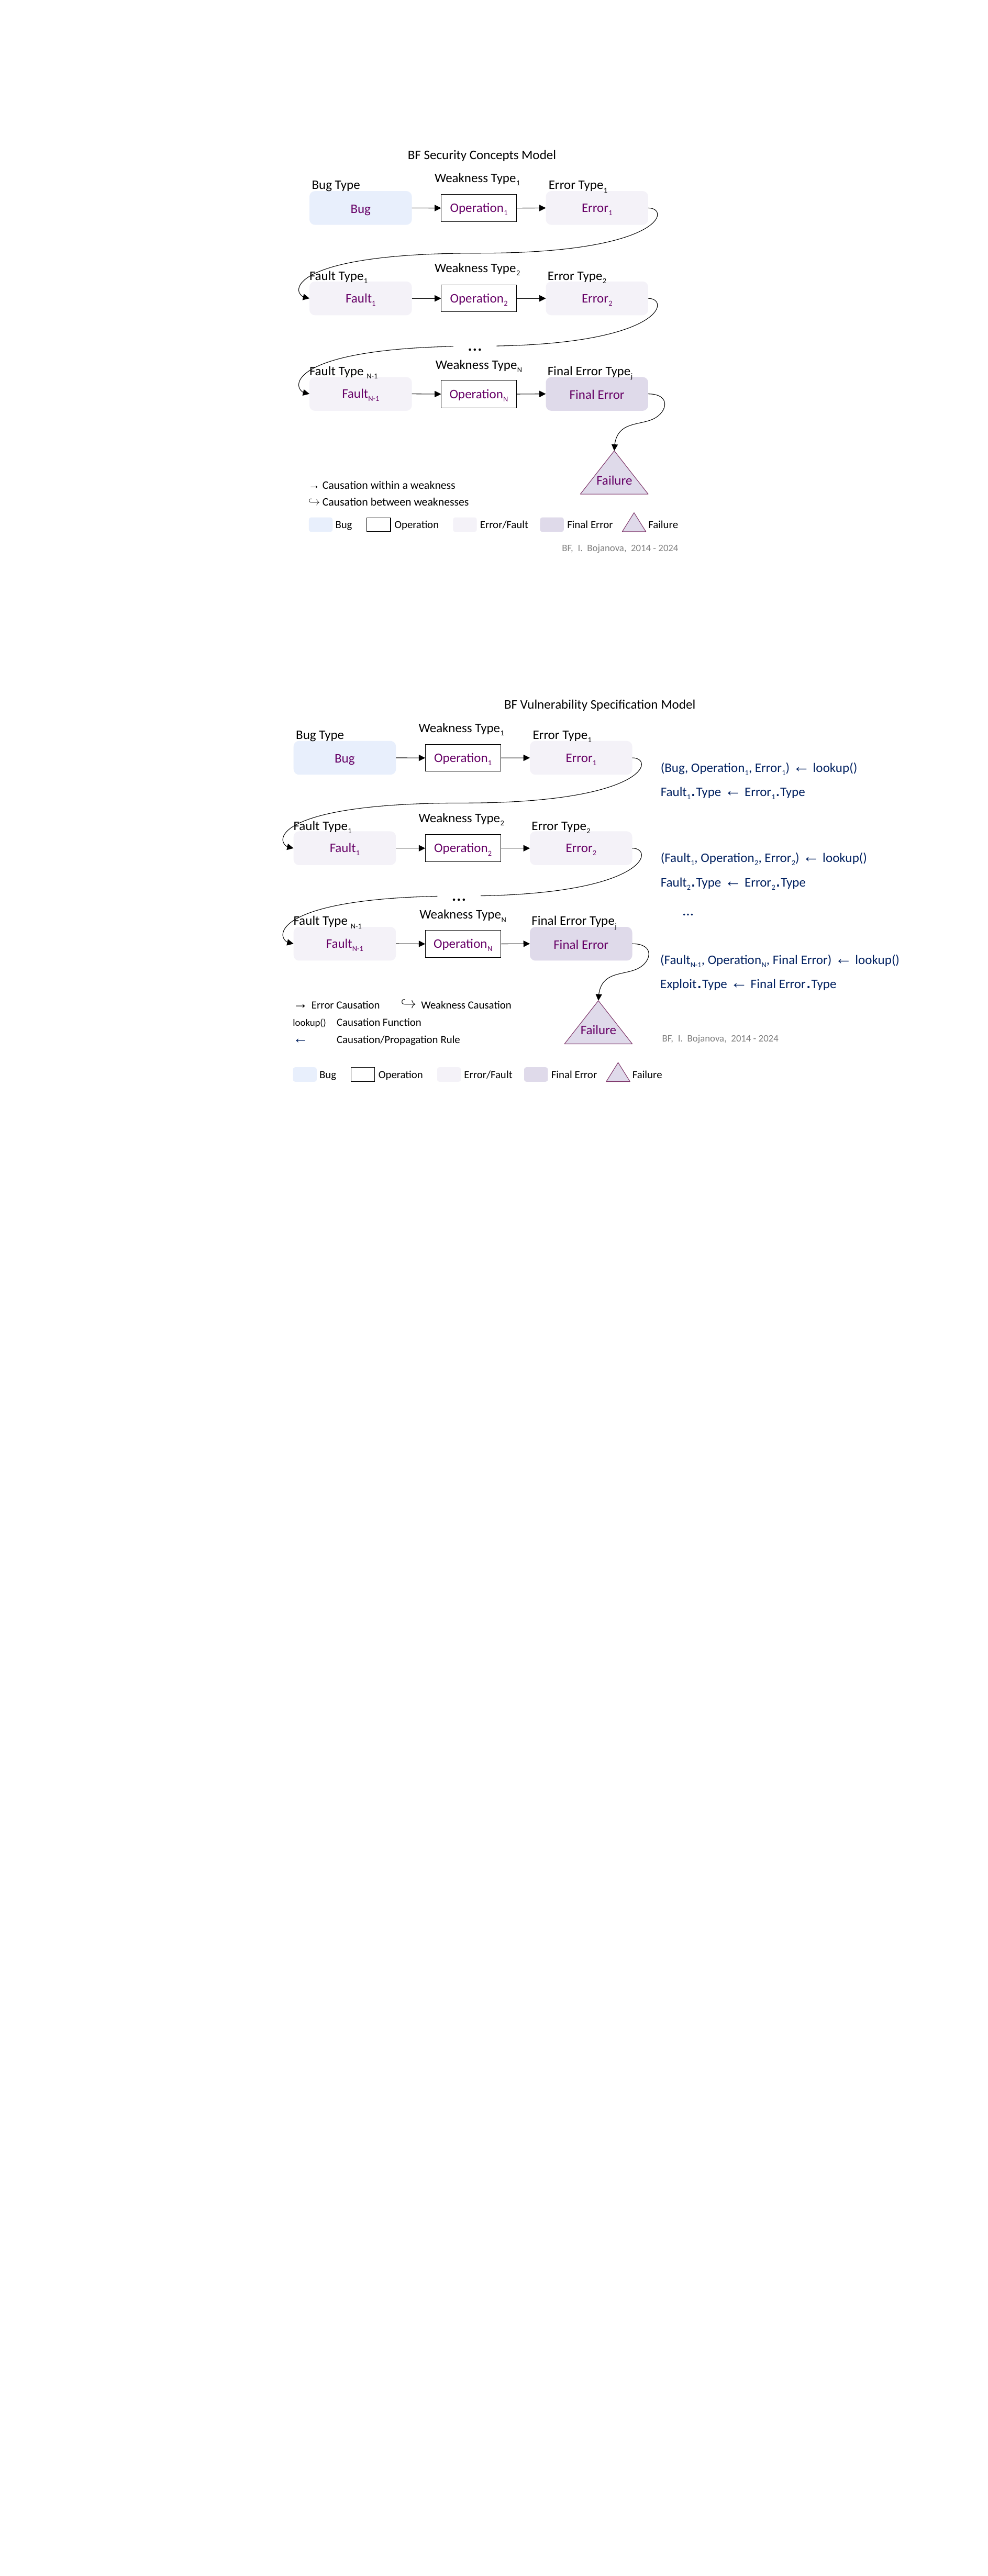

BF Security Concepts Model
Weakness Type1
Bug Type
Error Type1
Bug
Error1
Operation1
Weakness Type2
Fault Type1
Error Type2
Fault1
Error2
Operation2
…
Weakness TypeN
Fault Type N-1
Final Error Typej

FaultN-1
Final Error
OperationN

Failure
→ Causation within a weakness
↪ Causation between weaknesses

Bug
Operation
Error/Fault
Final Error
Failure

BF,  I.  Bojanova,  2014 - 2024
BF Vulnerability Specification Model
Weakness Type1
Bug Type
Error Type1
Bug
Error1
Operation1
(Bug, Operation1, Error1) ← lookup()
Fault1.Type ← Error1.Type
Weakness Type2
Fault Type1
Error Type2
Fault1
Error2
Operation2
(Fault1, Operation2, Error2) ← lookup()
Fault2.Type ← Error2.Type
…
Weakness TypeN
…
Fault Type N-1
Final Error Typej

FaultN-1
Final Error
OperationN
(FaultN-1, OperationN, Final Error) ← lookup()
Exploit.Type ← Final Error.Type
→ Error Causation	↪  Weakness Causation
lookup()	Causation Function
←  	Causation/Propagation Rule

Failure

BF,  I.  Bojanova,  2014 - 2024

Bug
Operation
Error/Fault
Final Error
Failure